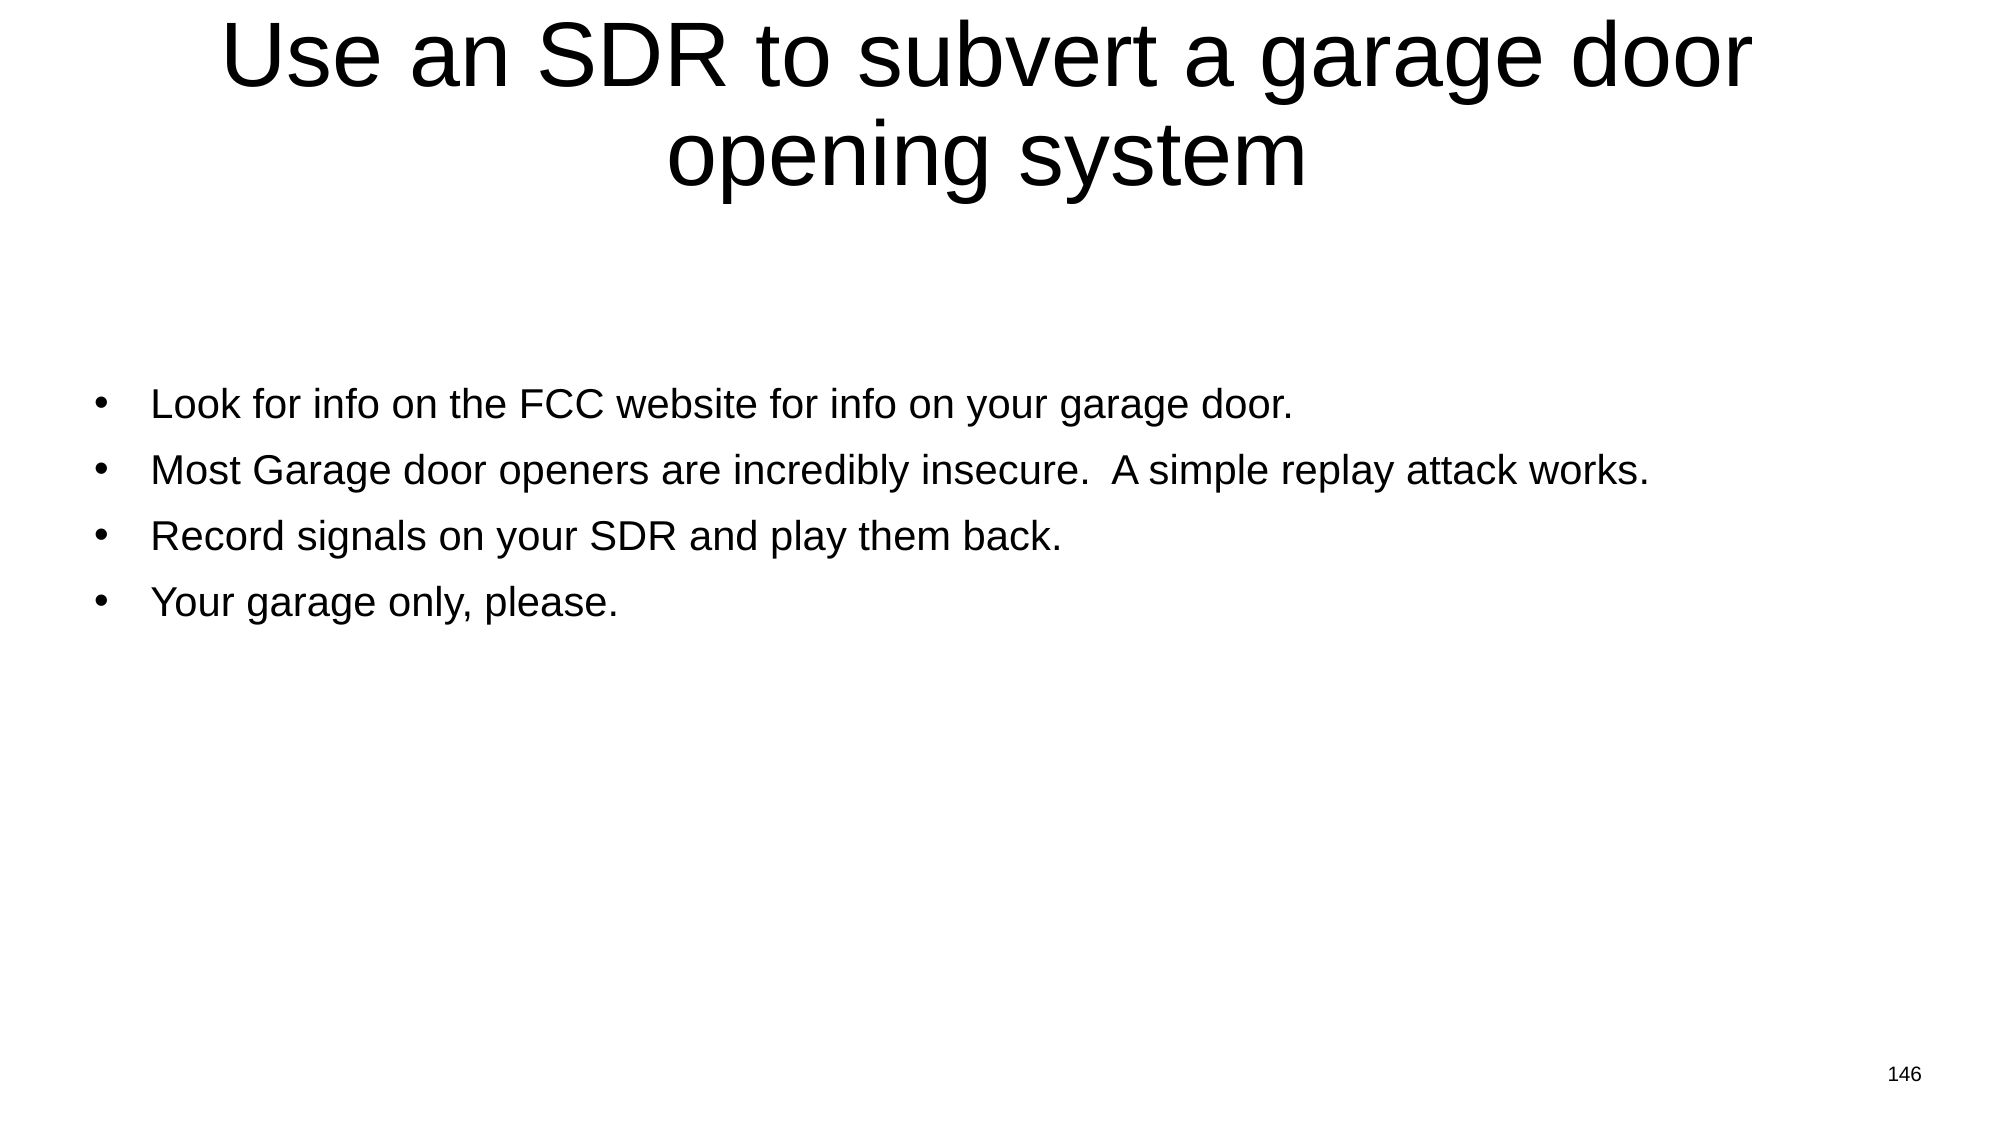

# Use an SDR to subvert a garage door opening system
Look for info on the FCC website for info on your garage door.
Most Garage door openers are incredibly insecure.  A simple replay attack works.
Record signals on your SDR and play them back.
Your garage only, please.
146